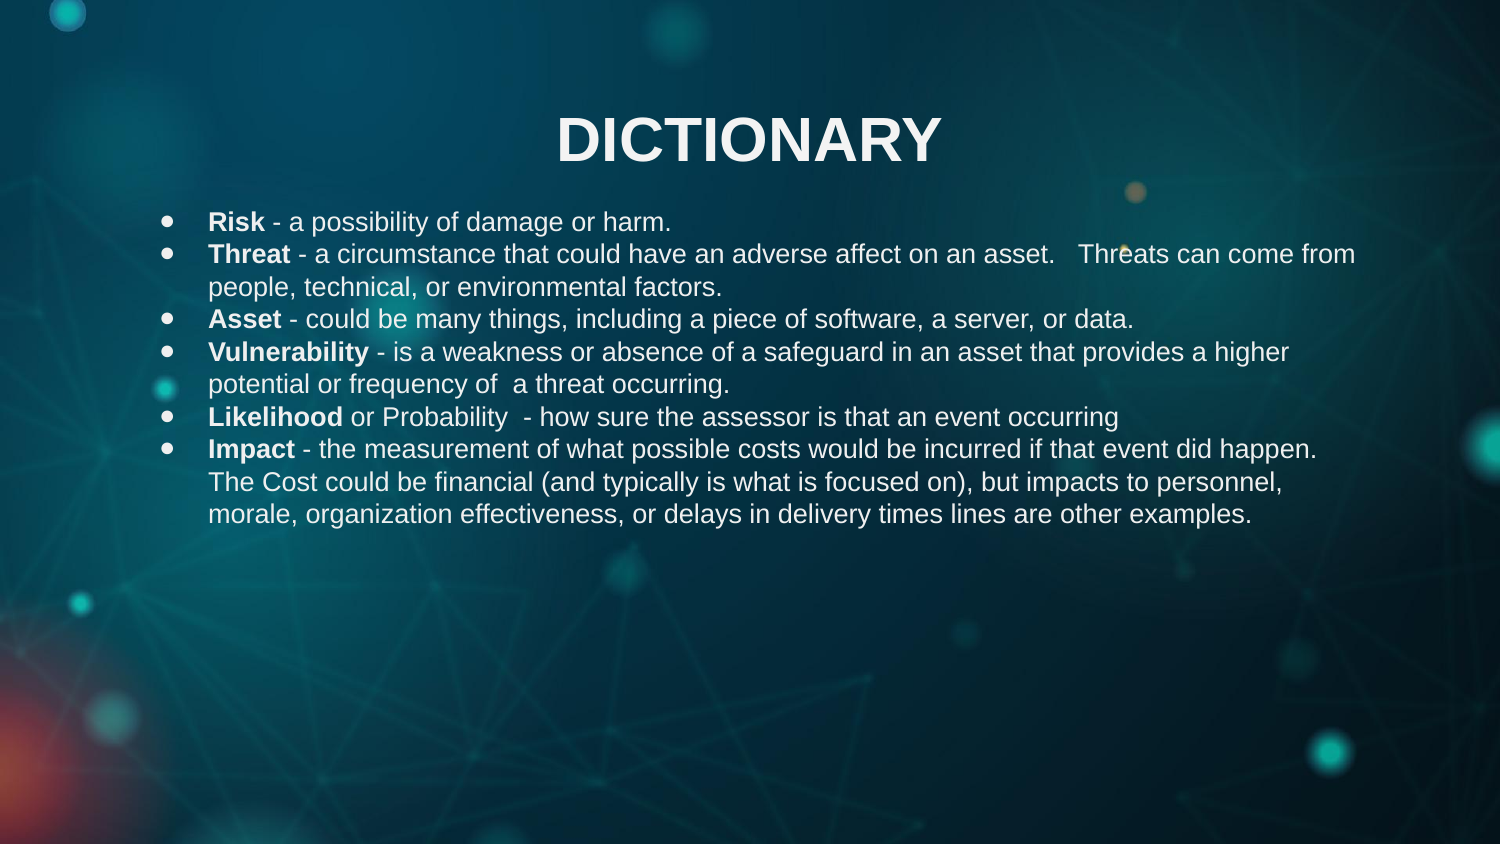

# DICTIONARY
Risk - a possibility of damage or harm.
Threat - a circumstance that could have an adverse affect on an asset.   Threats can come from people, technical, or environmental factors.
Asset - could be many things, including a piece of software, a server, or data.
Vulnerability - is a weakness or absence of a safeguard in an asset that provides a higher potential or frequency of  a threat occurring.
Likelihood or Probability  - how sure the assessor is that an event occurring
Impact - the measurement of what possible costs would be incurred if that event did happen.  The Cost could be financial (and typically is what is focused on), but impacts to personnel, morale, organization effectiveness, or delays in delivery times lines are other examples.